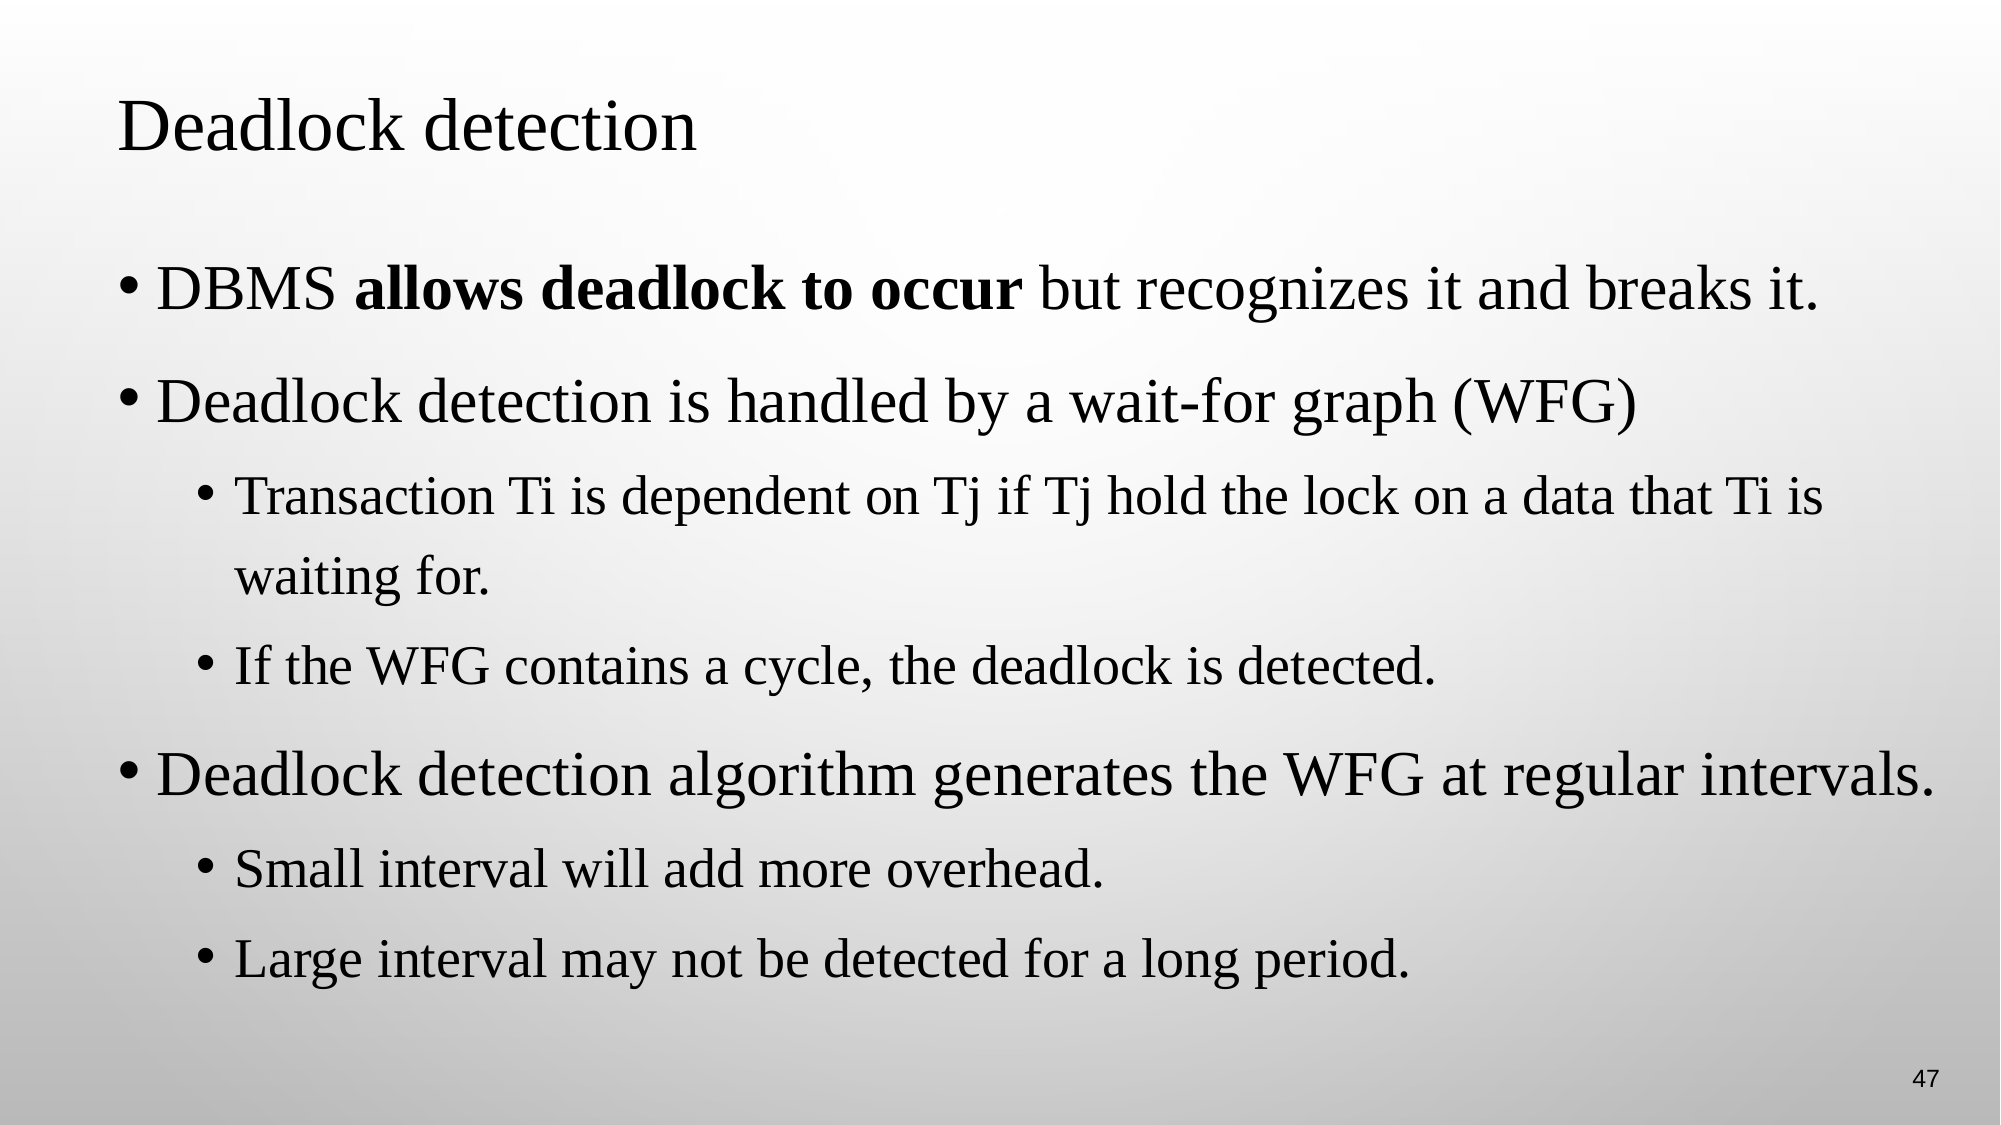

# Deadlock detection
DBMS allows deadlock to occur but recognizes it and breaks it.
Deadlock detection is handled by a wait-for graph (WFG)
Transaction Ti is dependent on Tj if Tj hold the lock on a data that Ti is waiting for.
If the WFG contains a cycle, the deadlock is detected.
Deadlock detection algorithm generates the WFG at regular intervals.
Small interval will add more overhead.
Large interval may not be detected for a long period.
47